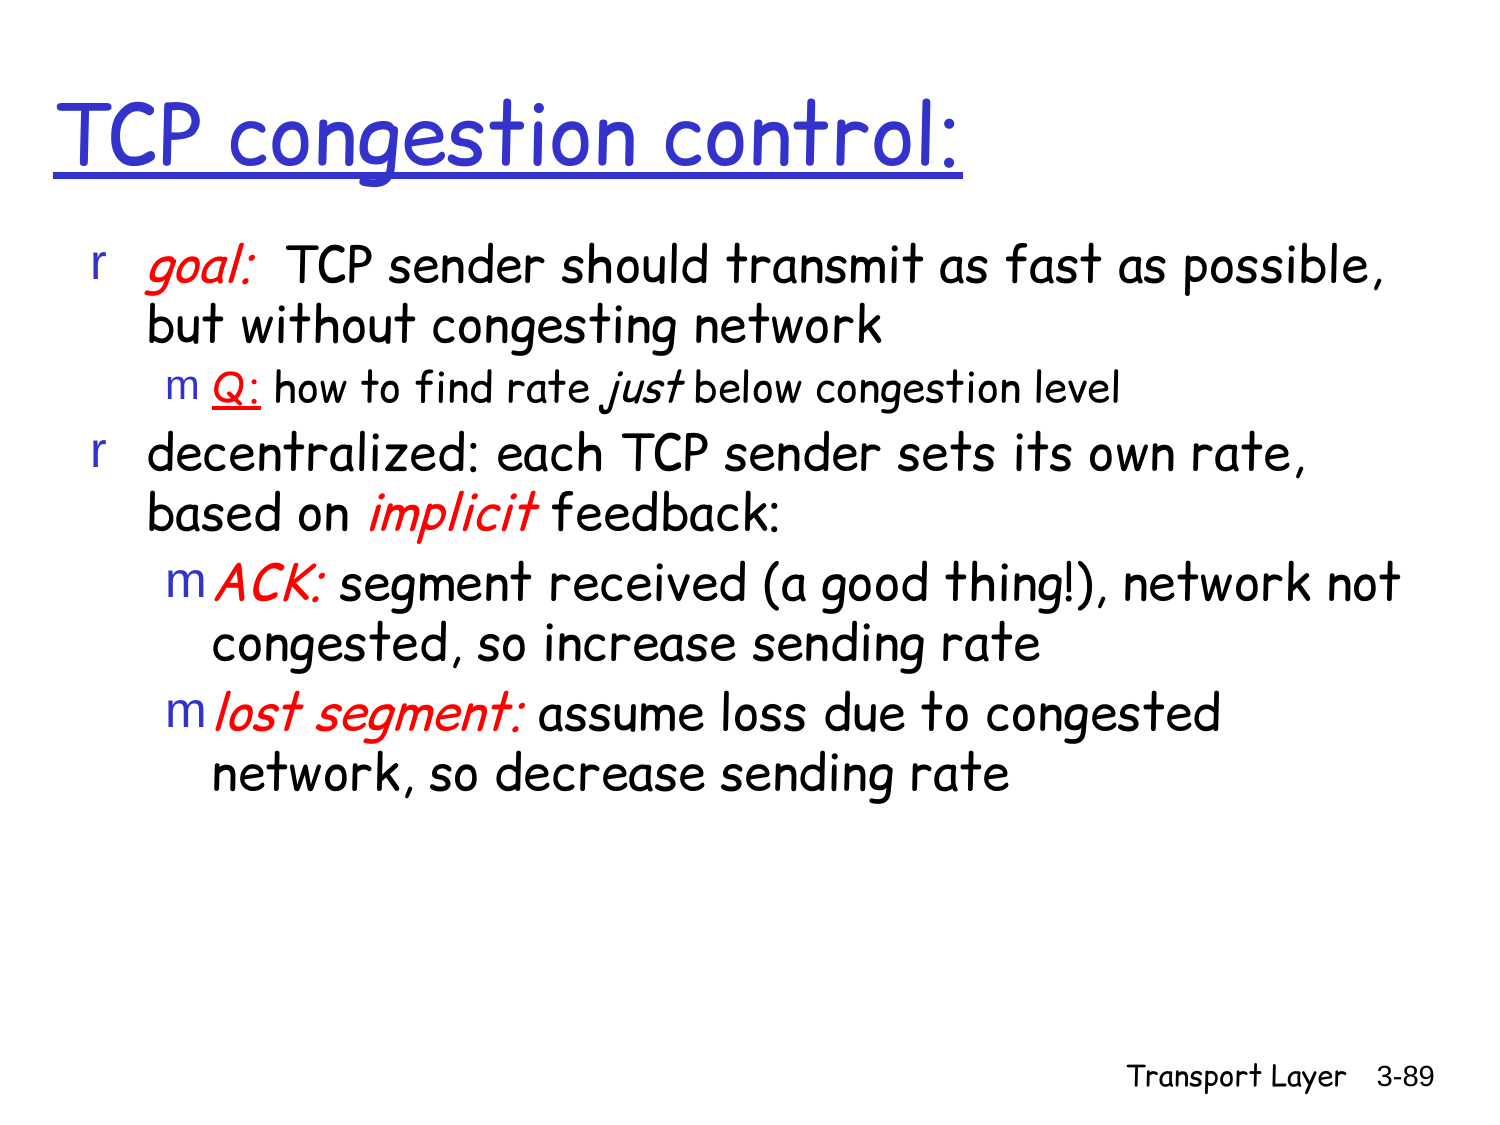

# TCP congestion control:
goal:  TCP sender should transmit as fast as possible, but without congesting network
Q: how to find rate just below congestion level
decentralized: each TCP sender sets its own rate, based on implicit feedback:
ACK: segment received (a good thing!), network not congested, so increase sending rate
lost segment: assume loss due to congested network, so decrease sending rate

Transport Layer
3-89